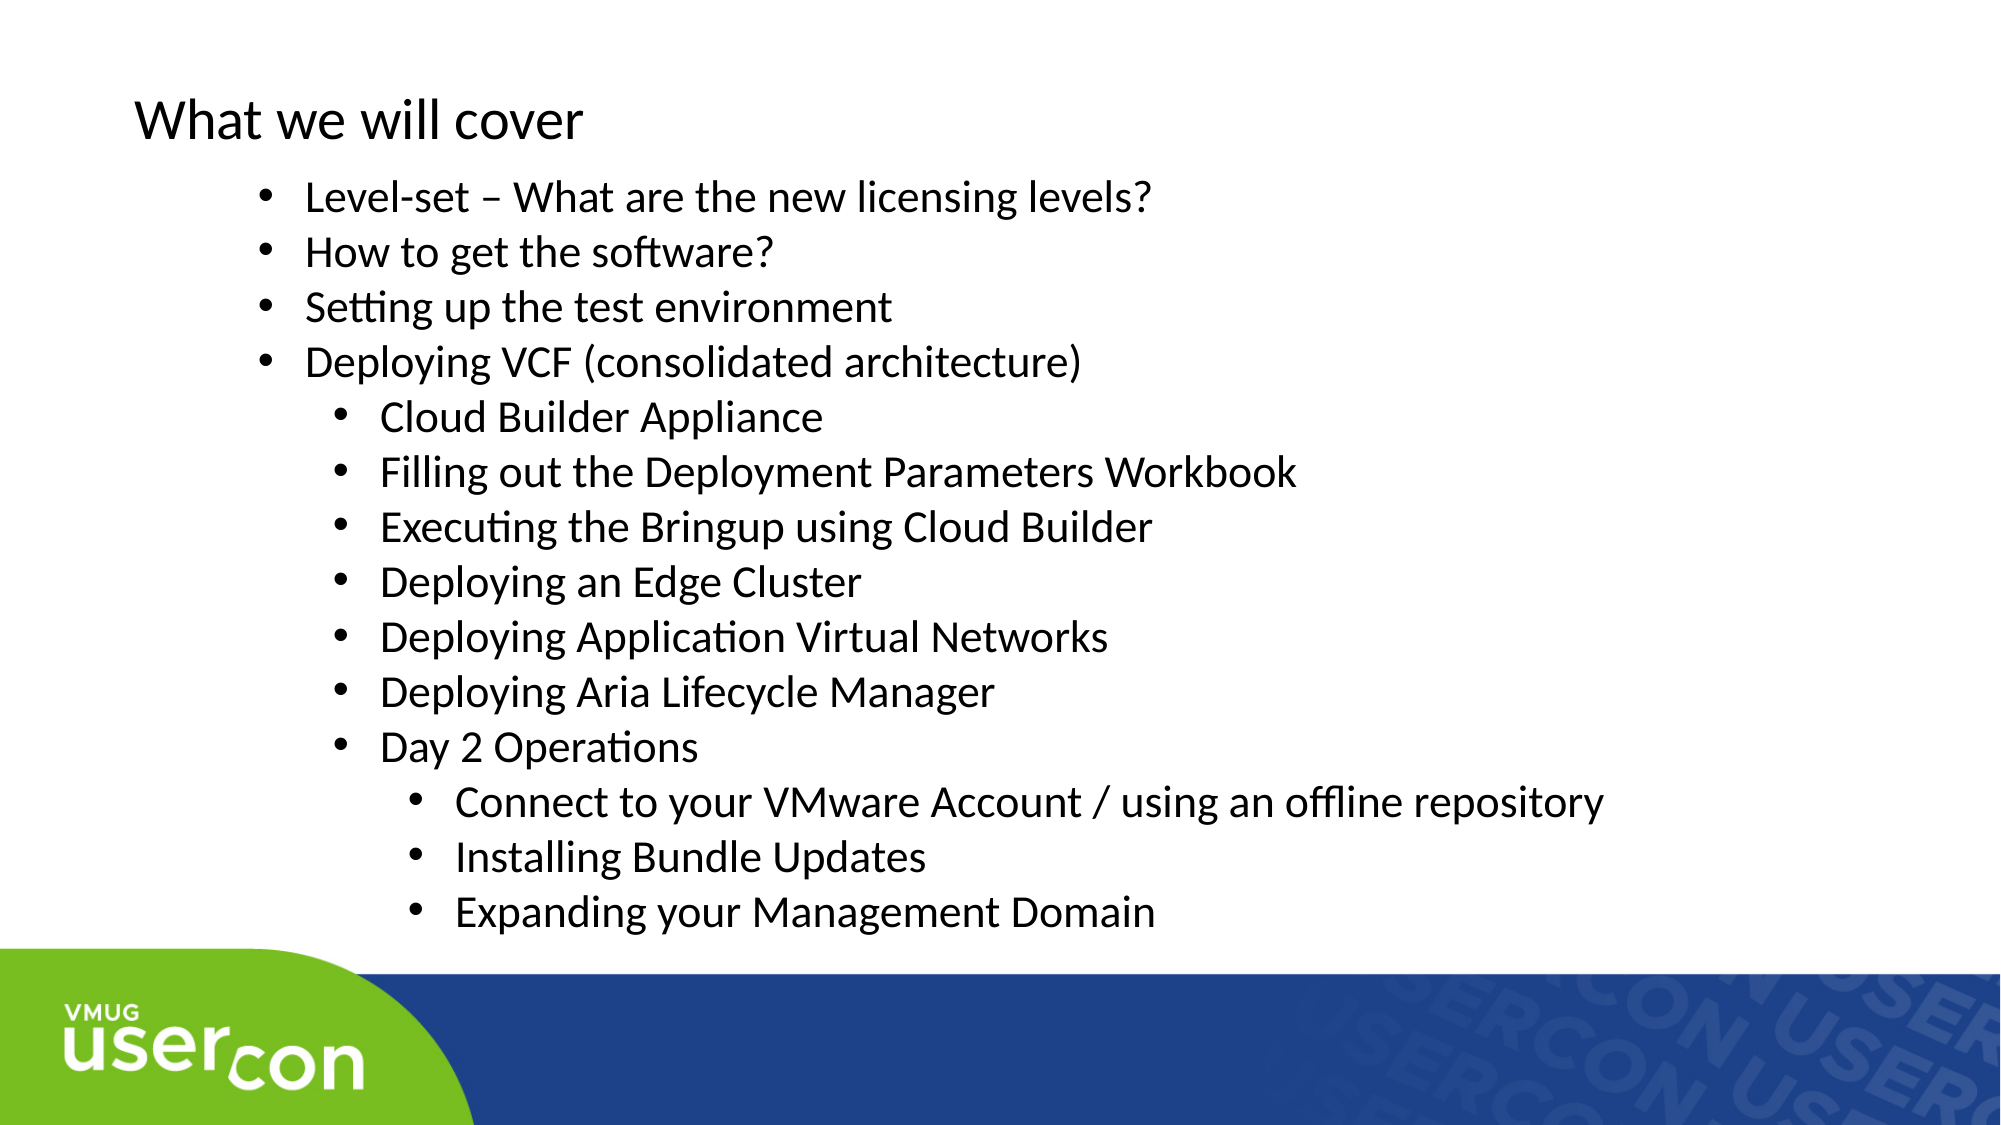

What we will cover
Level-set – What are the new licensing levels?
How to get the software?
Setting up the test environment
Deploying VCF (consolidated architecture)
Cloud Builder Appliance
Filling out the Deployment Parameters Workbook
Executing the Bringup using Cloud Builder
Deploying an Edge Cluster
Deploying Application Virtual Networks
Deploying Aria Lifecycle Manager
Day 2 Operations
Connect to your VMware Account / using an offline repository
Installing Bundle Updates
Expanding your Management Domain